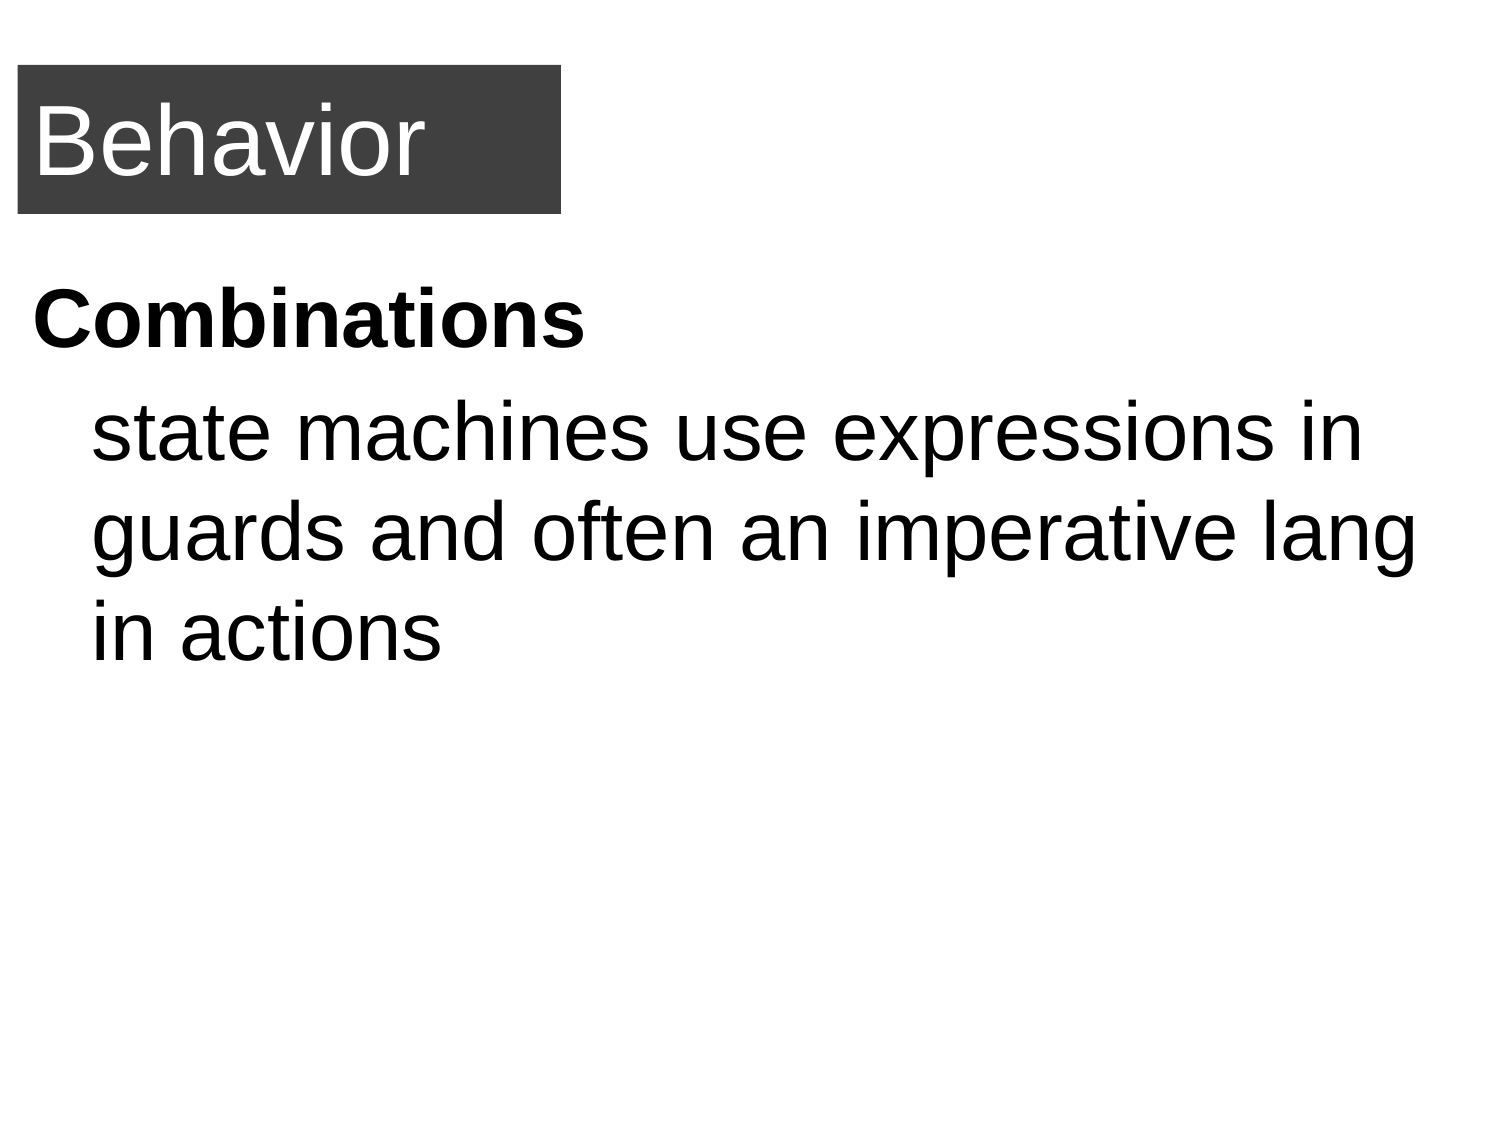

Behavior
Combinations
state machines use expressions in guards and often an imperative lang in actions